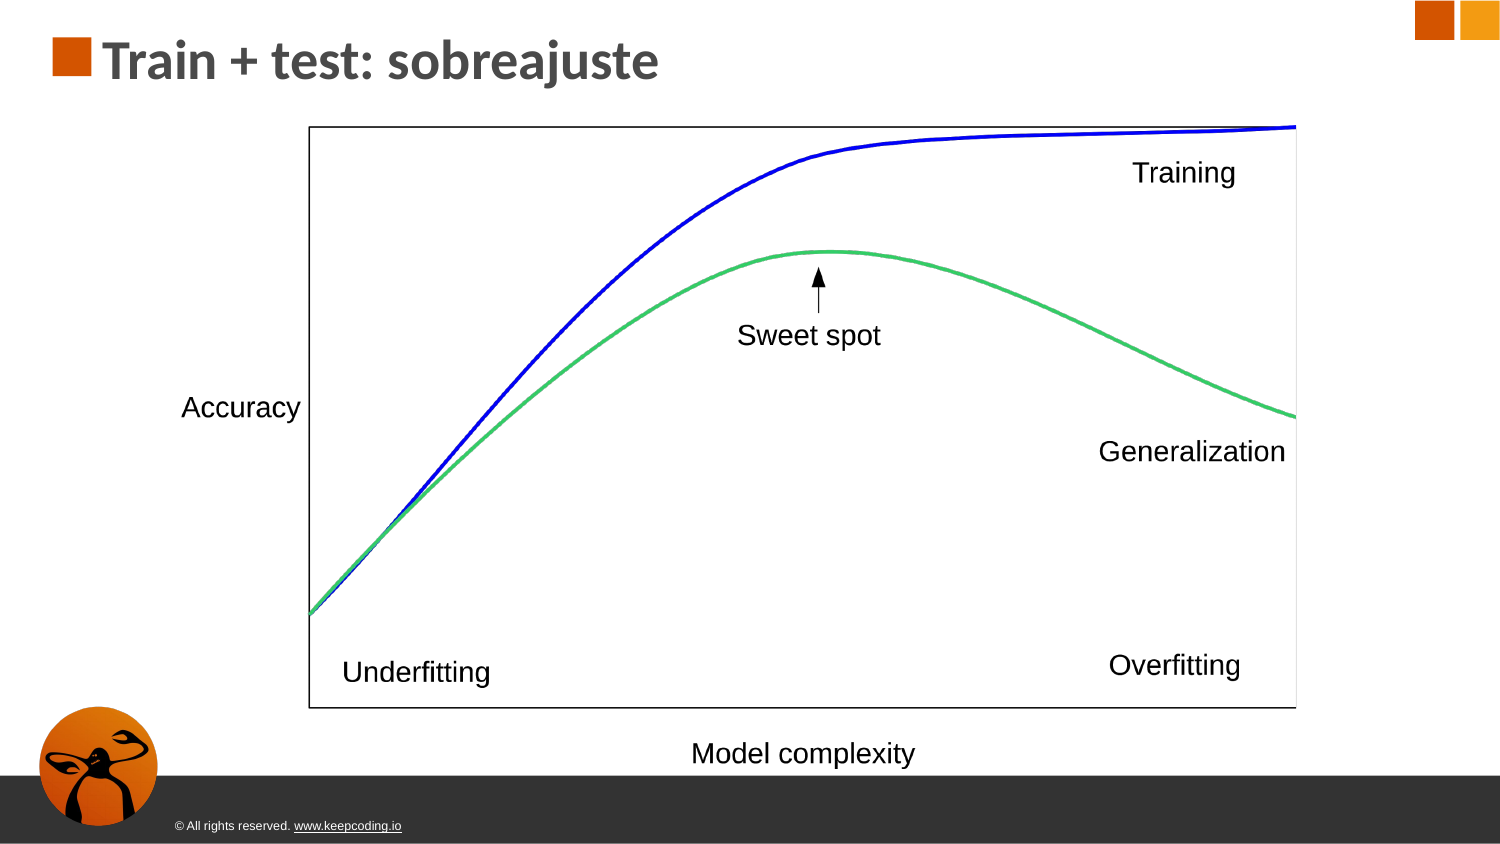

# Train + test: sobreajuste

© All rights reserved. www.keepcoding.io